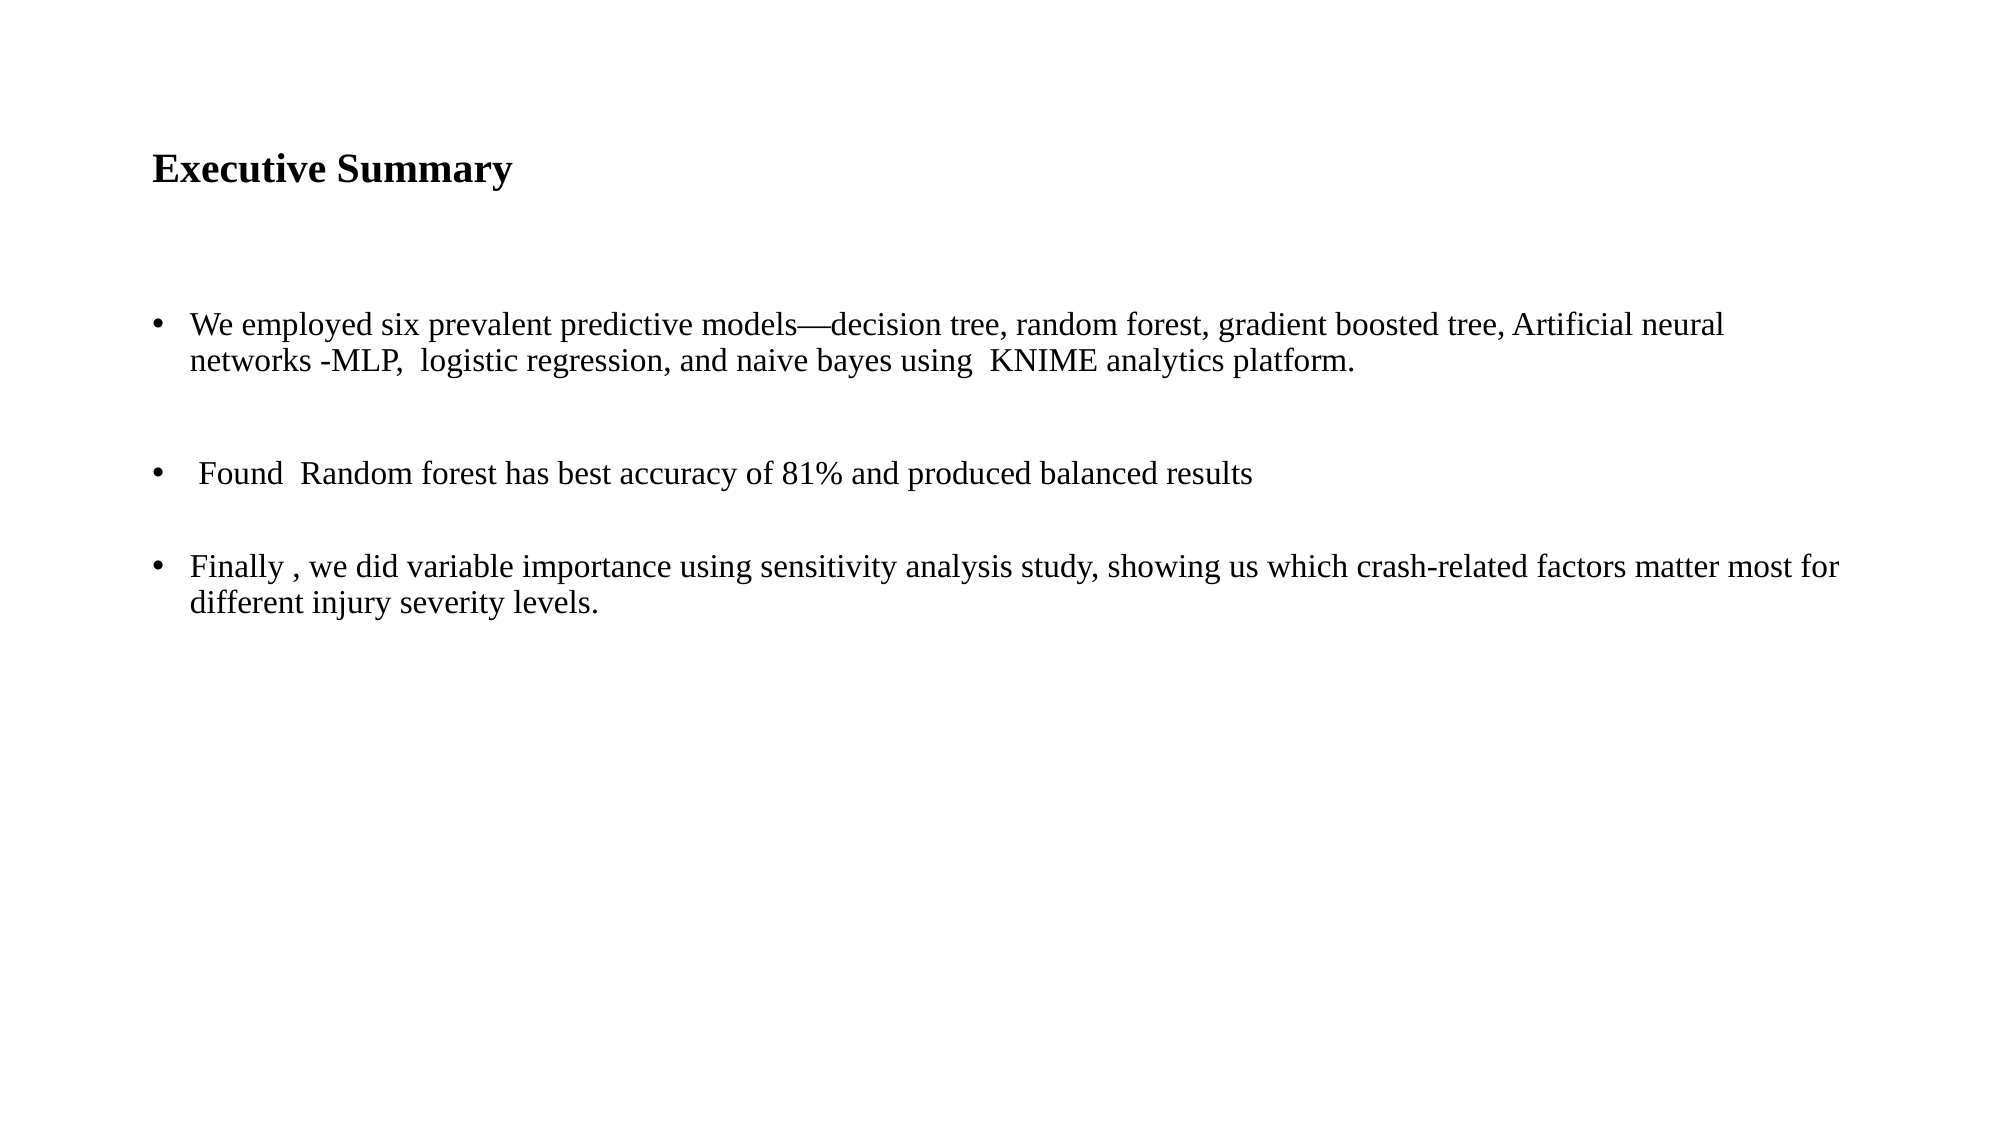

# Executive Summary
We employed six prevalent predictive models—decision tree, random forest, gradient boosted tree, Artificial neural networks -MLP,  logistic regression, and naive bayes using  KNIME analytics platform.

 Found  Random forest has best accuracy of 81% and produced balanced results
Finally , we did variable importance using sensitivity analysis study, showing us which crash-related factors matter most for different injury severity levels.